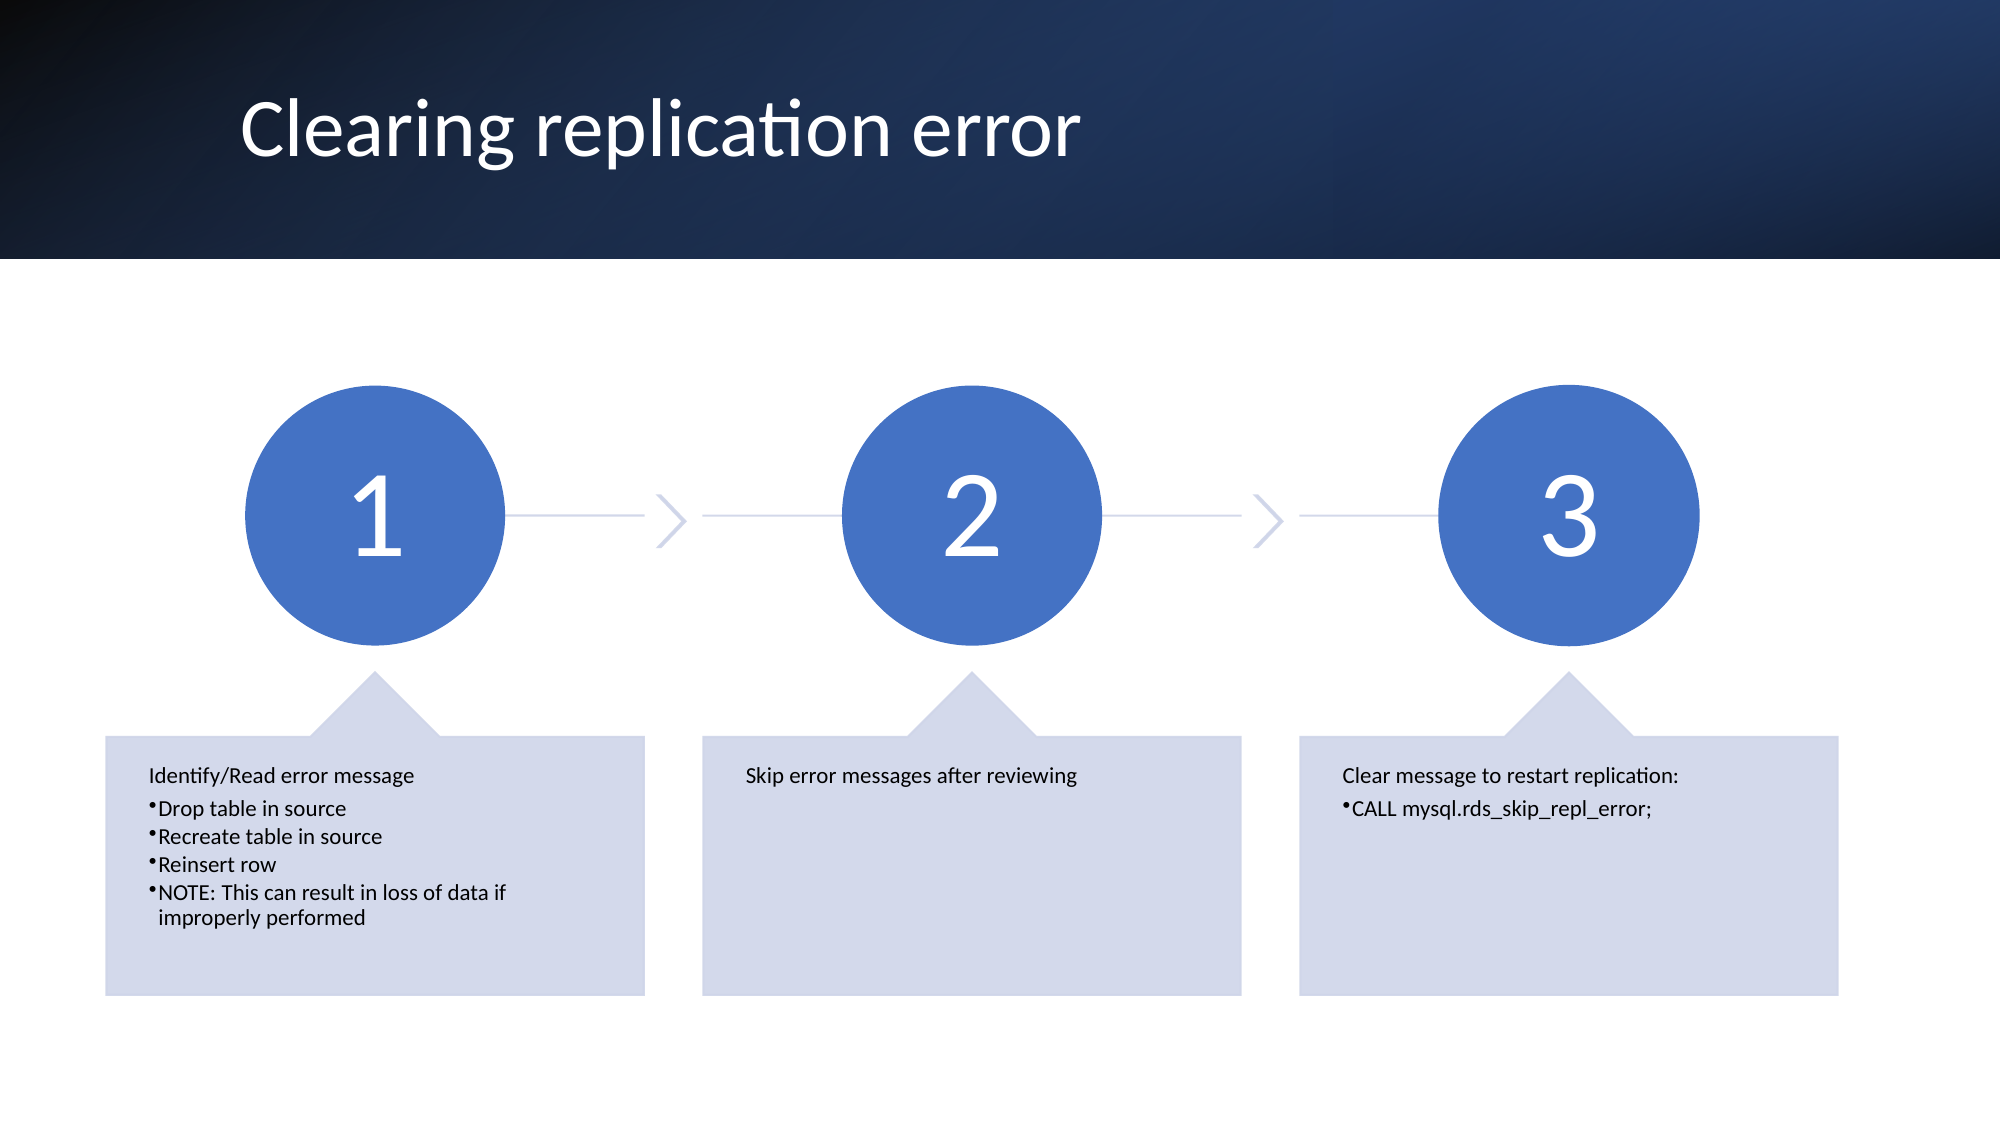

# Clearing replication error
1
Identify/Read error message
Drop table in source
Recreate table in source
Reinsert row
NOTE: This can result in loss of data if improperly performed
2
Skip error messages after reviewing
3
Clear message to restart replication:
CALL mysql.rds_skip_repl_error;